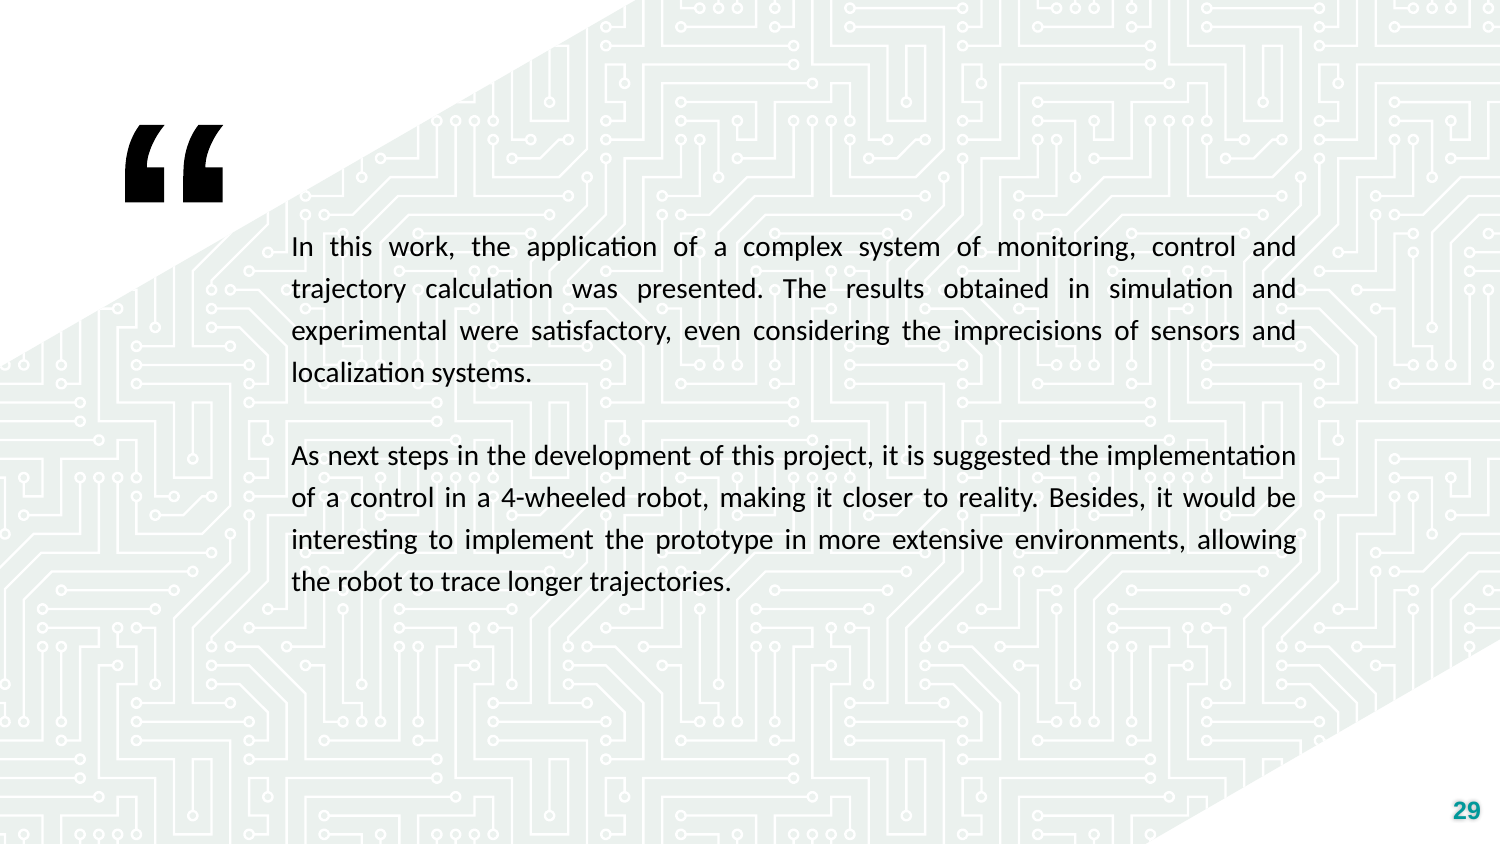

In this work, the application of a complex system of monitoring, control and trajectory calculation was presented. The results obtained in simulation and experimental were satisfactory, even considering the imprecisions of sensors and localization systems.
As next steps in the development of this project, it is suggested the implementation of a control in a 4-wheeled robot, making it closer to reality. Besides, it would be interesting to implement the prototype in more extensive environments, allowing the robot to trace longer trajectories.
29